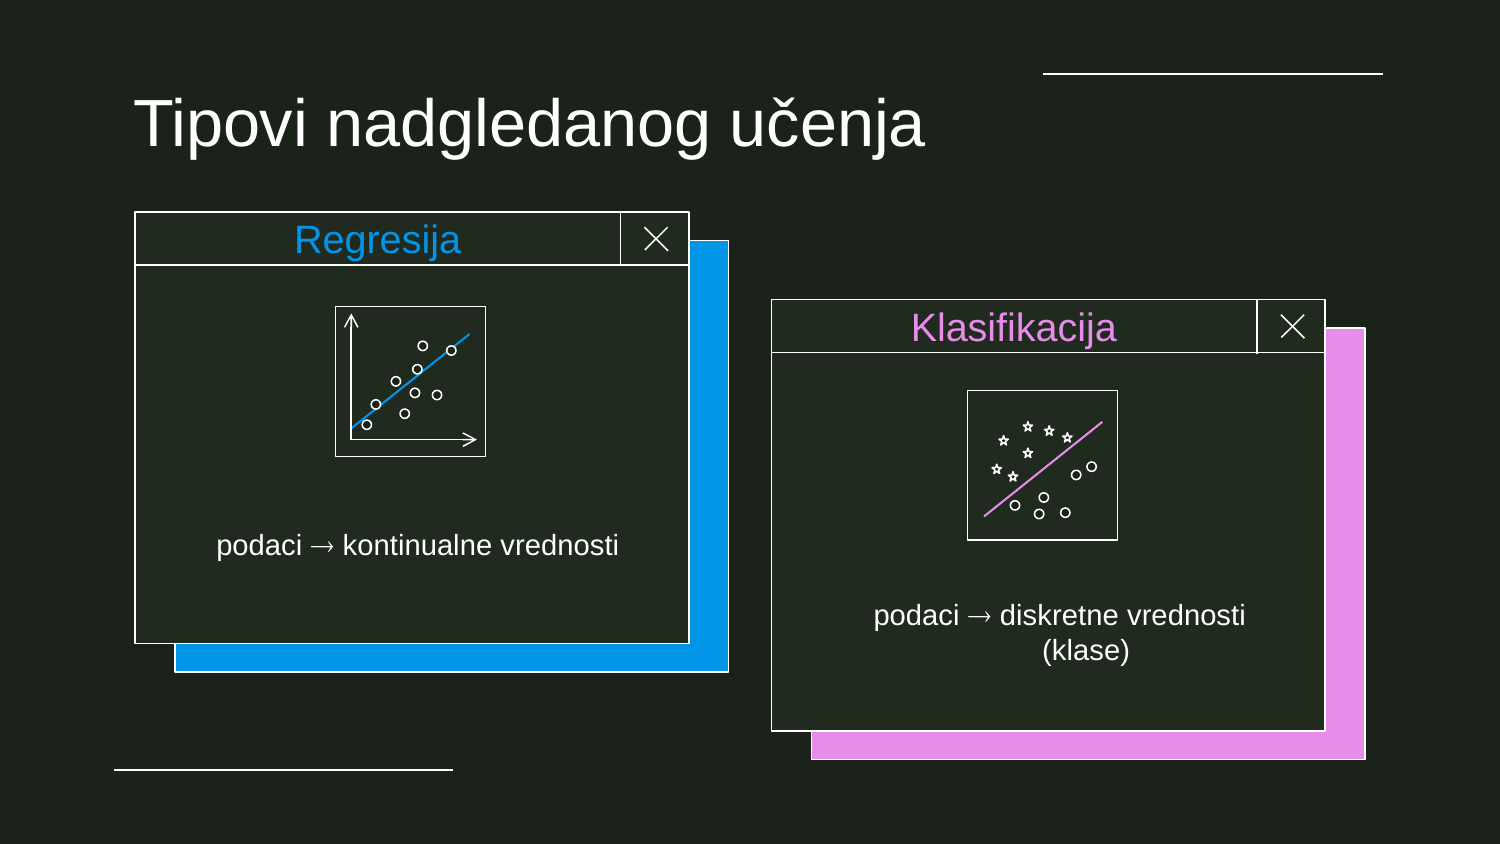

# Tipovi nadgledanog učenja

Regresija

Klasifikacija

podaci → kontinualne vrednosti
podaci → diskretne vrednosti (klase)